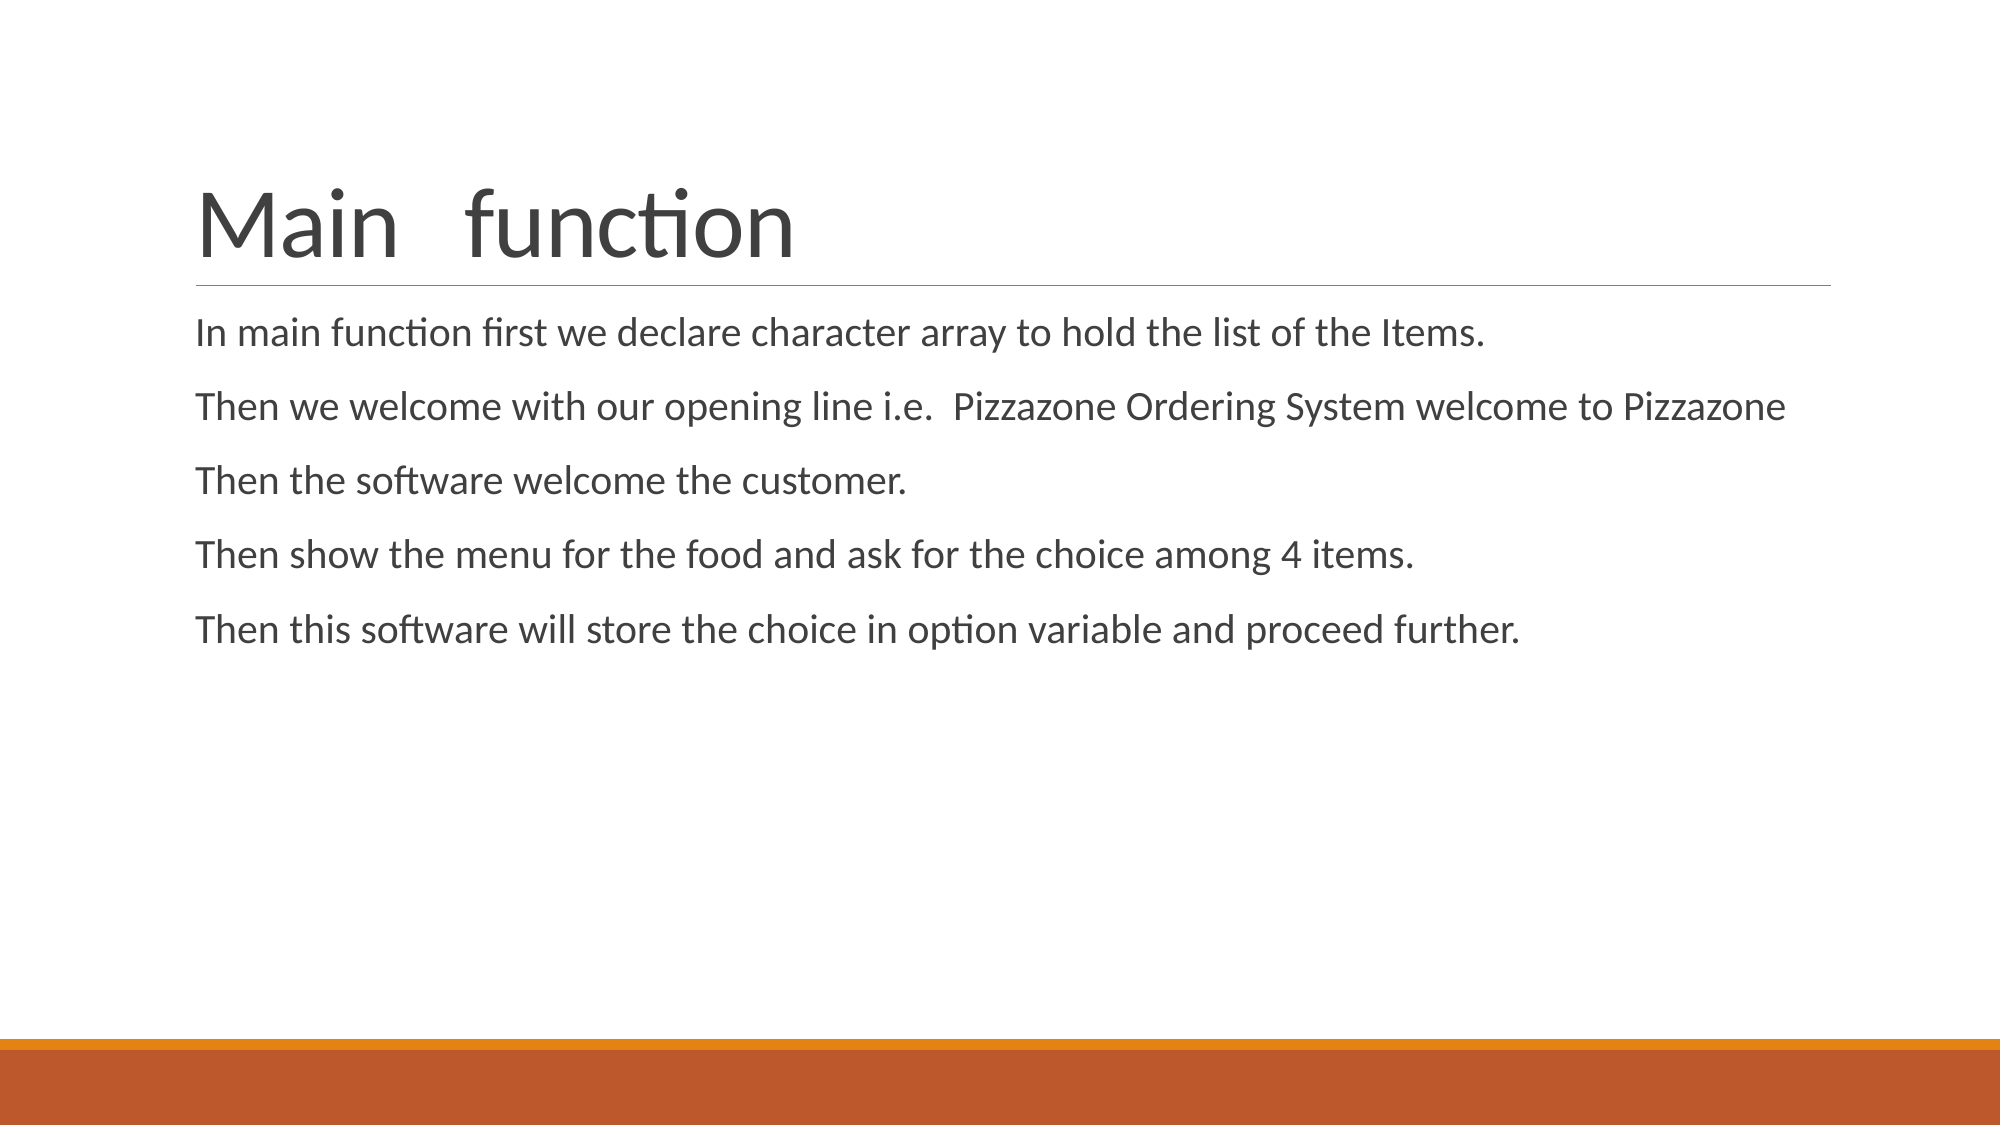

# Main   function
In main function first we declare character array to hold the list of the Items.
Then we welcome with our opening line i.e.  Pizzazone Ordering System welcome to Pizzazone
Then the software welcome the customer.
Then show the menu for the food and ask for the choice among 4 items.
Then this software will store the choice in option variable and proceed further.